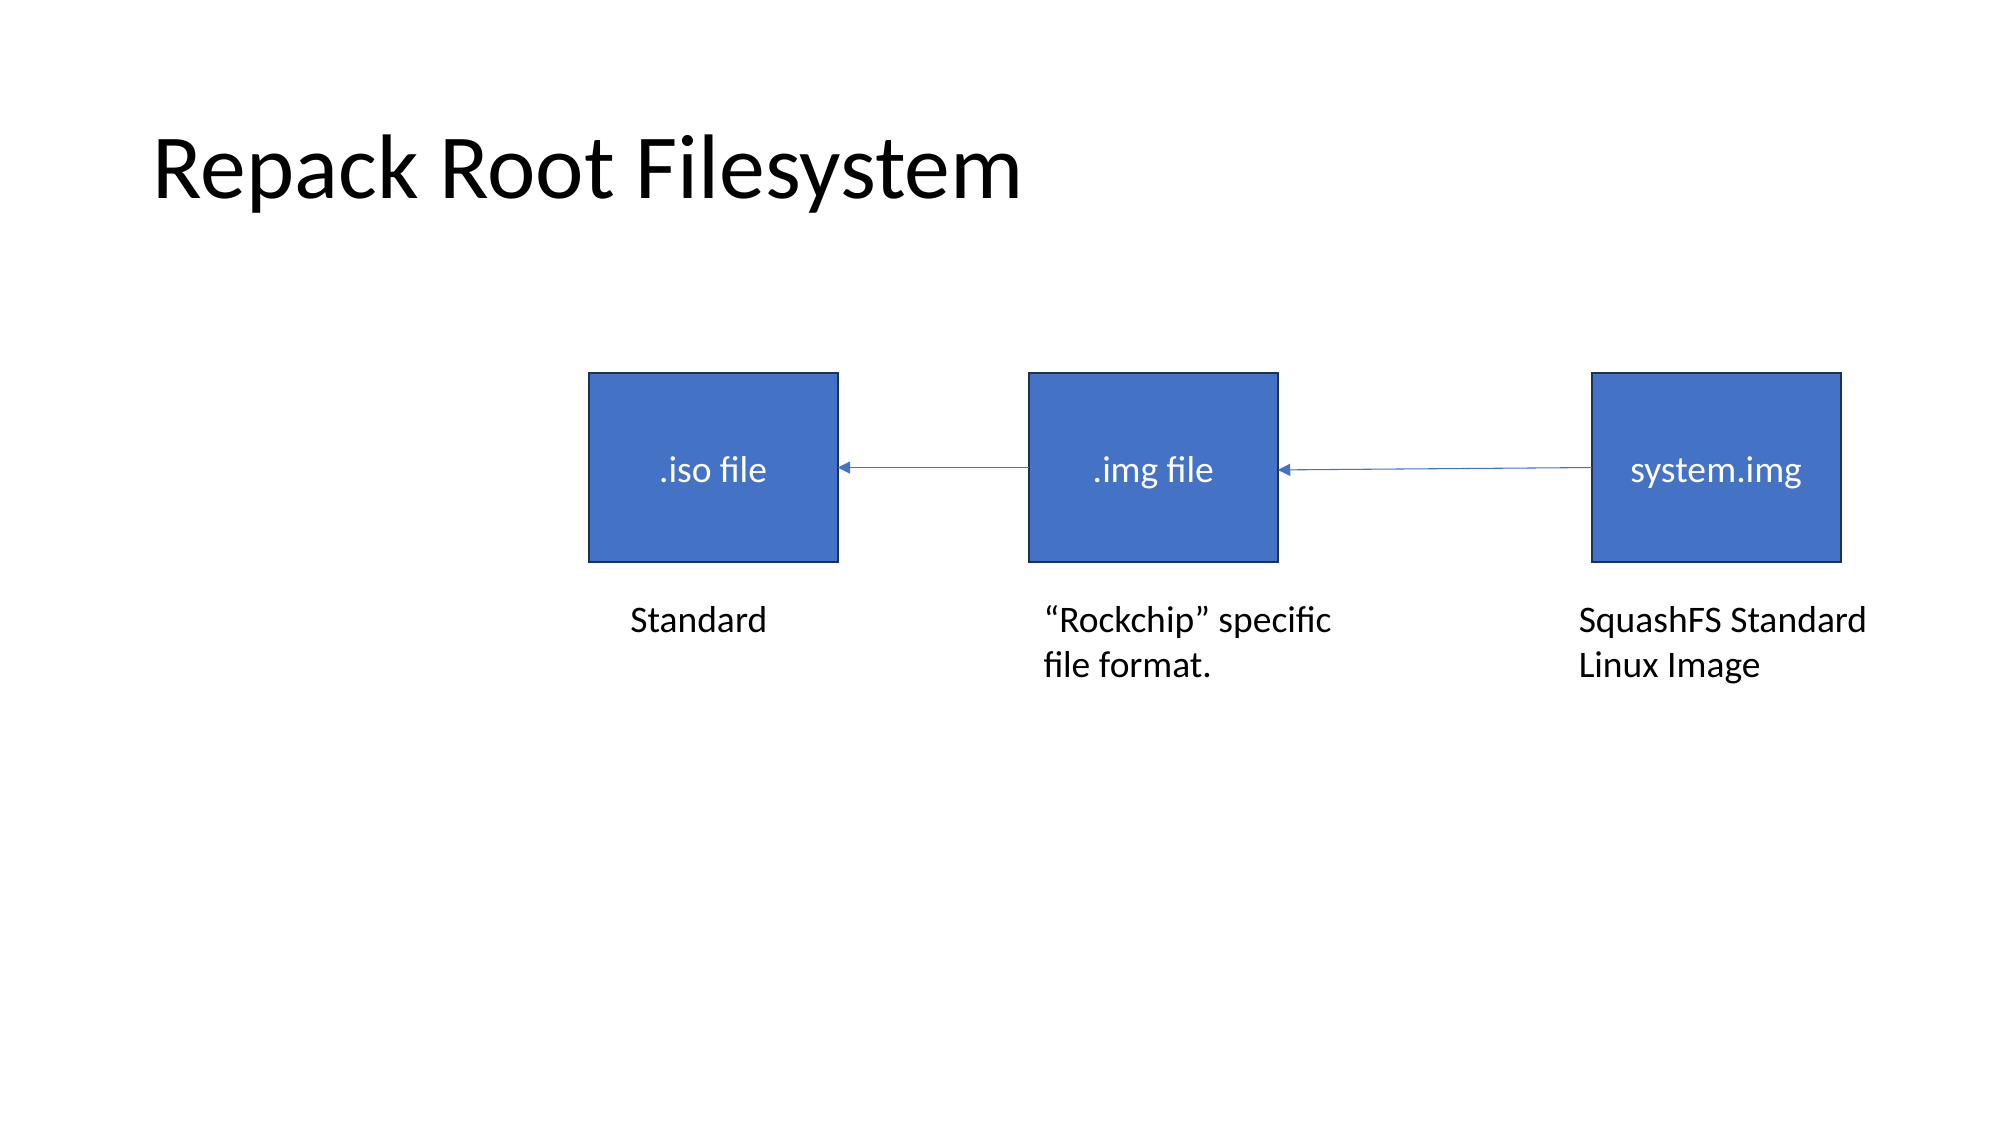

# Repack Root Filesystem
.iso file
.img file
system.img
SquashFS Standard Linux Image
Standard
“Rockchip” specific file format.